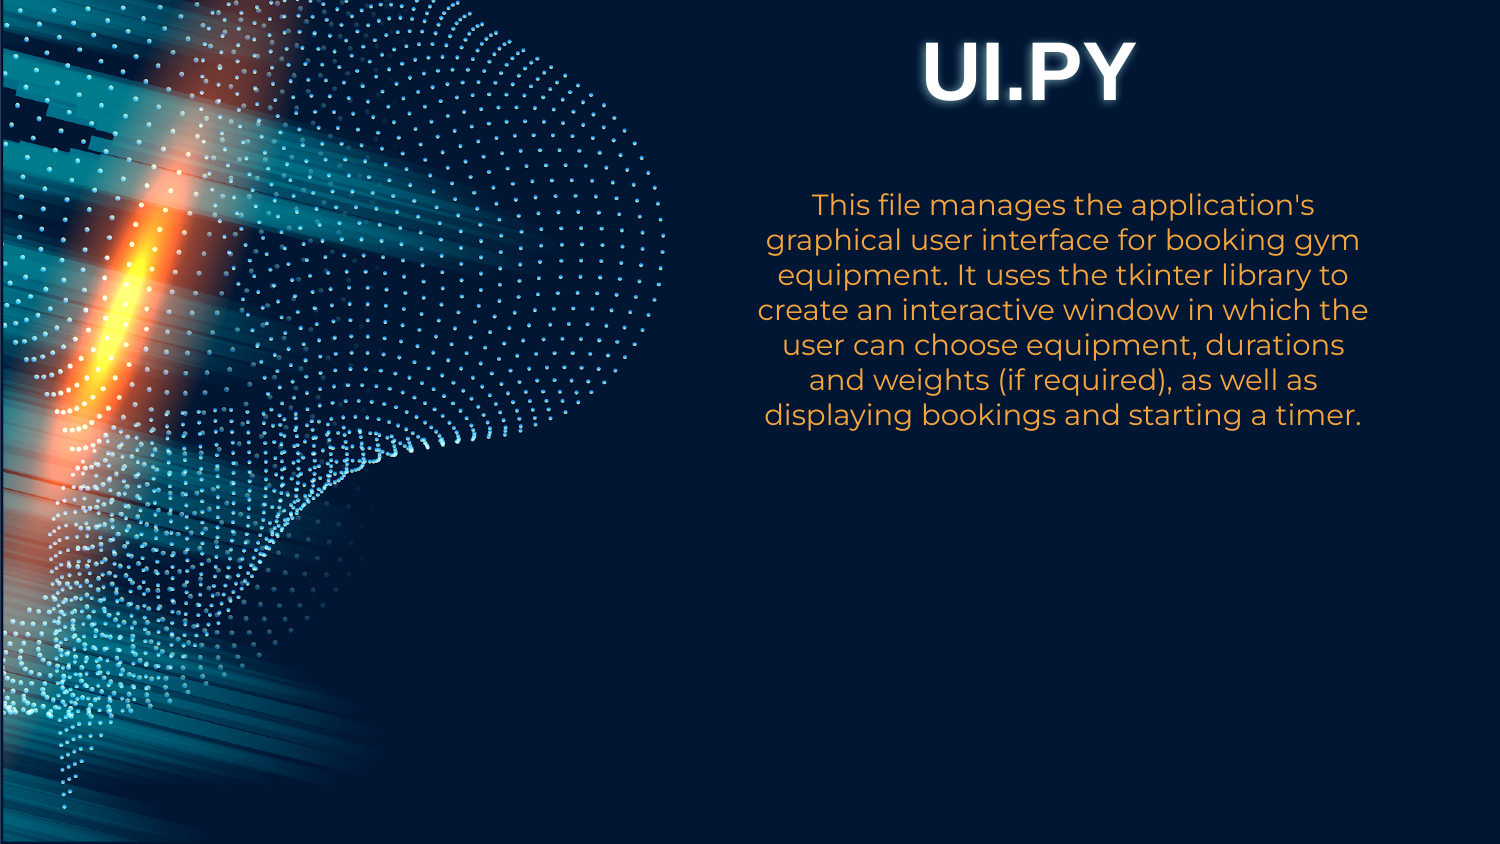

# UI.PY
This file manages the application's graphical user interface for booking gym equipment. It uses the tkinter library to create an interactive window in which the user can choose equipment, durations and weights (if required), as well as displaying bookings and starting a timer.